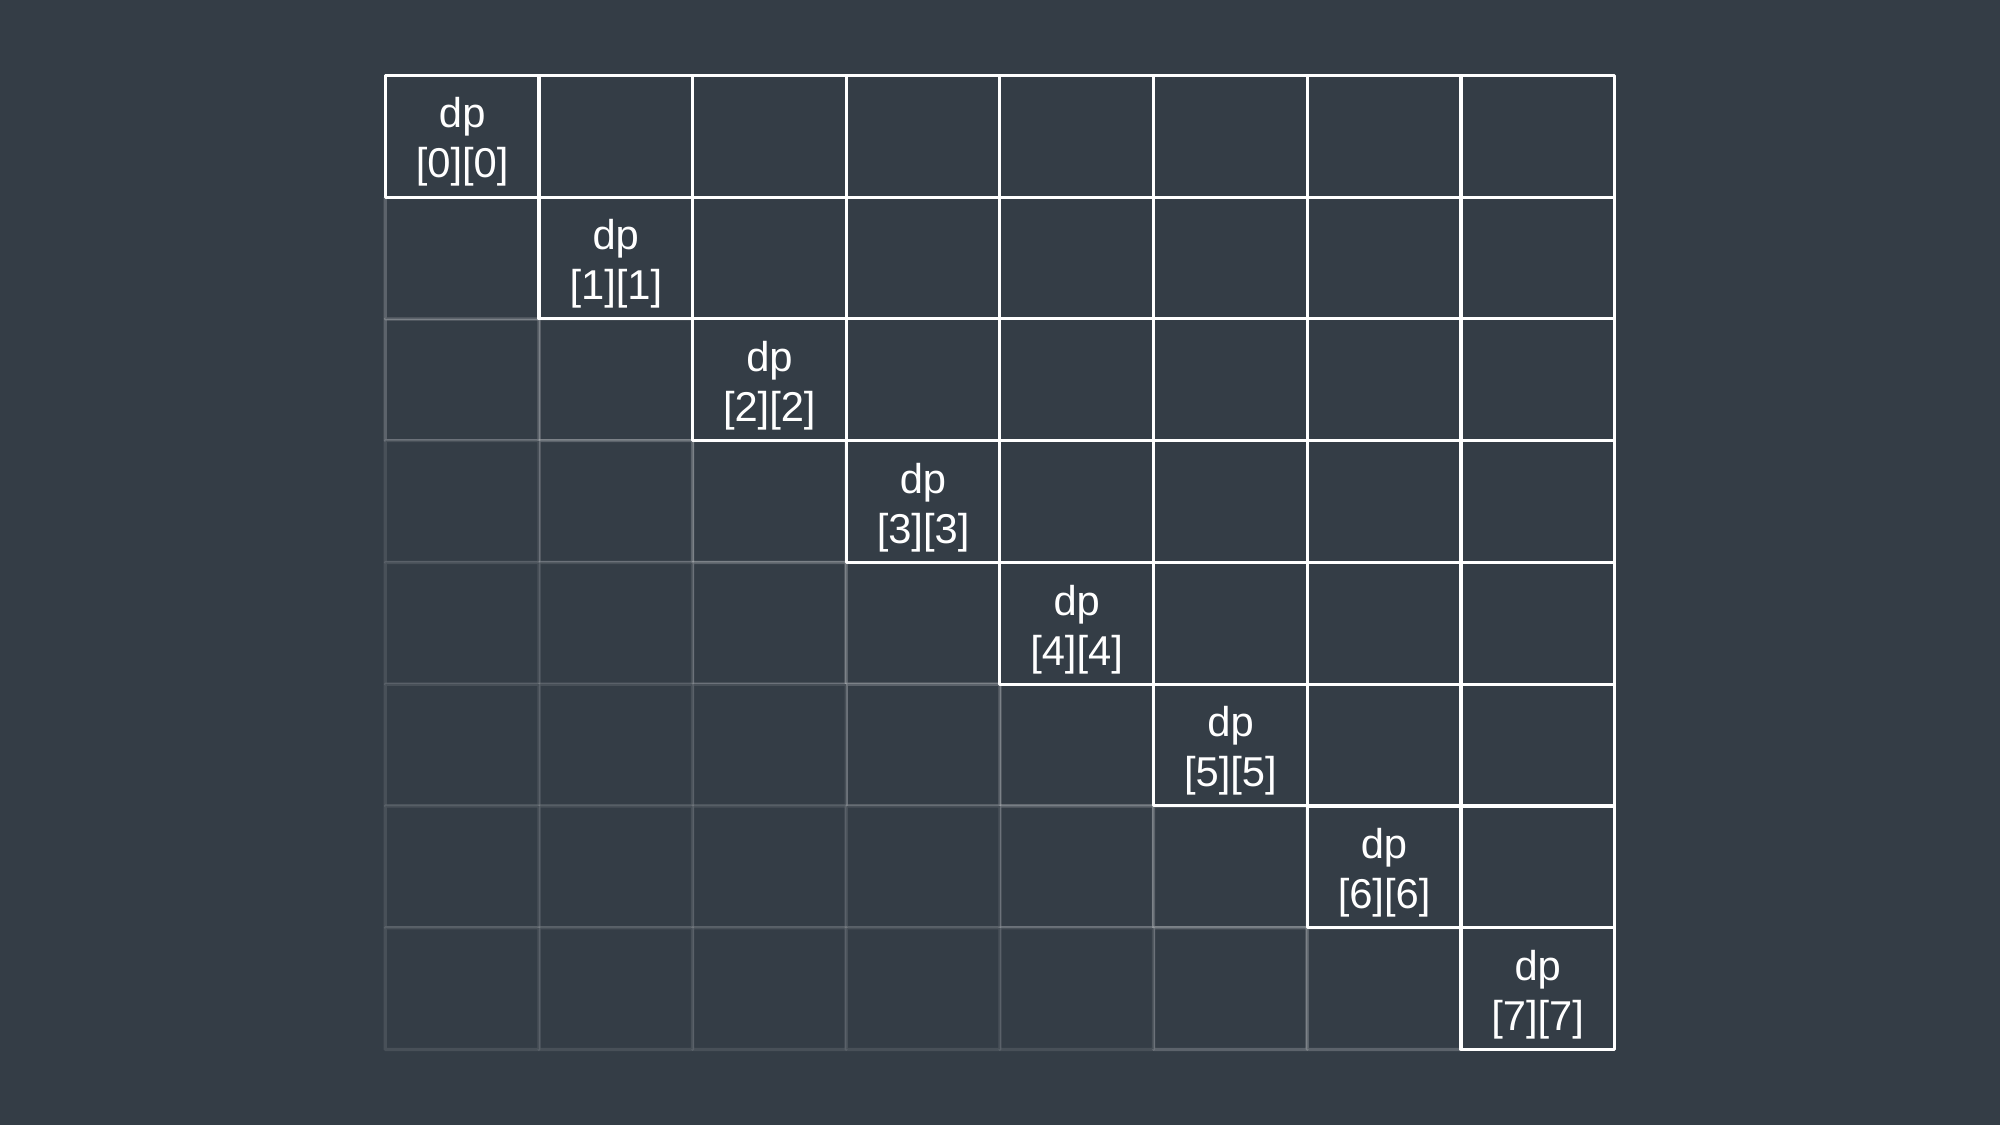

dp
[0][0]

dp
[1][1]

dp
[2][2]

dp
[3][3]

dp
[4][4]

dp
[5][5]

dp
[6][6]

dp
[7][7]